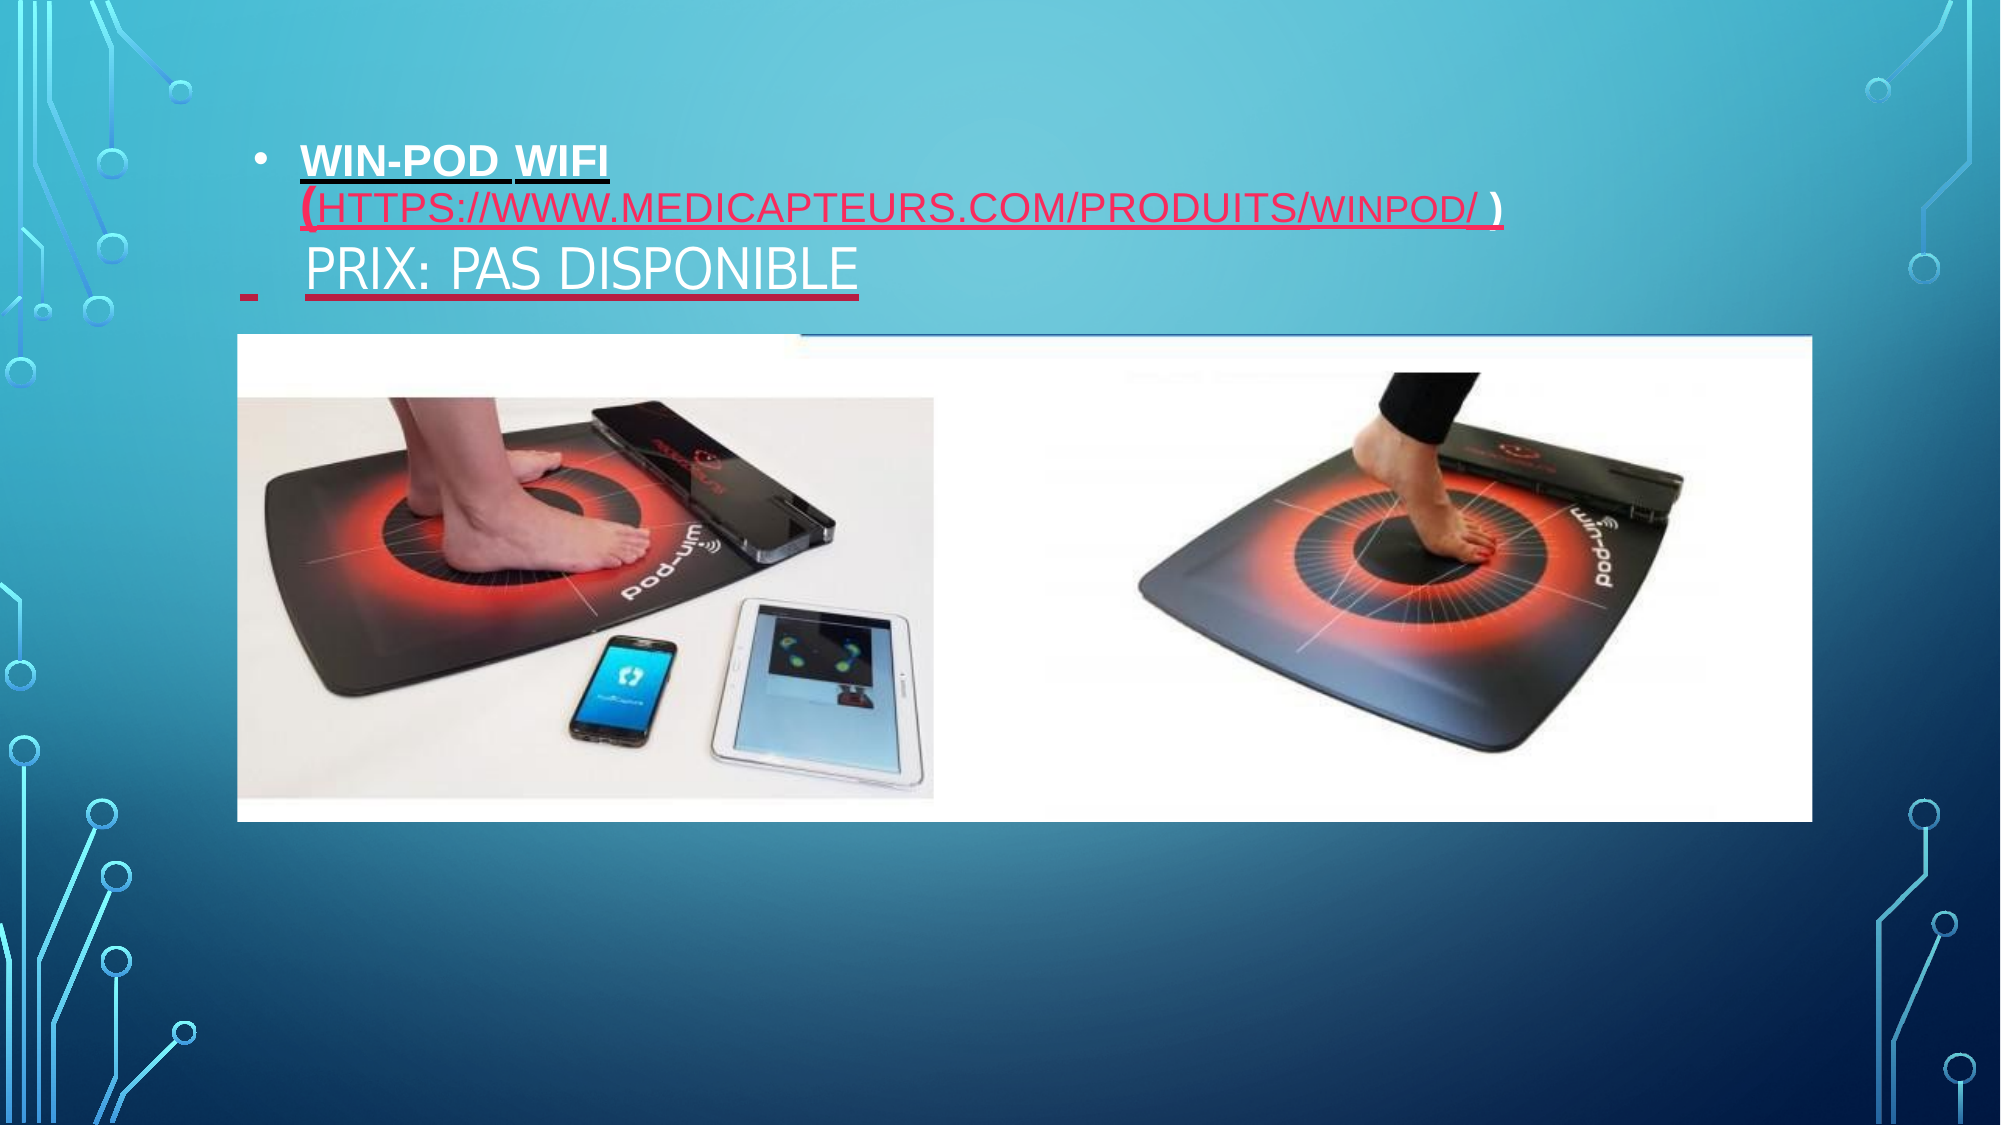

WIN-POD WIFI
(HTTPS://WWW.MEDICAPTEURS.COM/PRODUITS/WINPOD/ )
 	PRIX: PAS DISPONIBLE